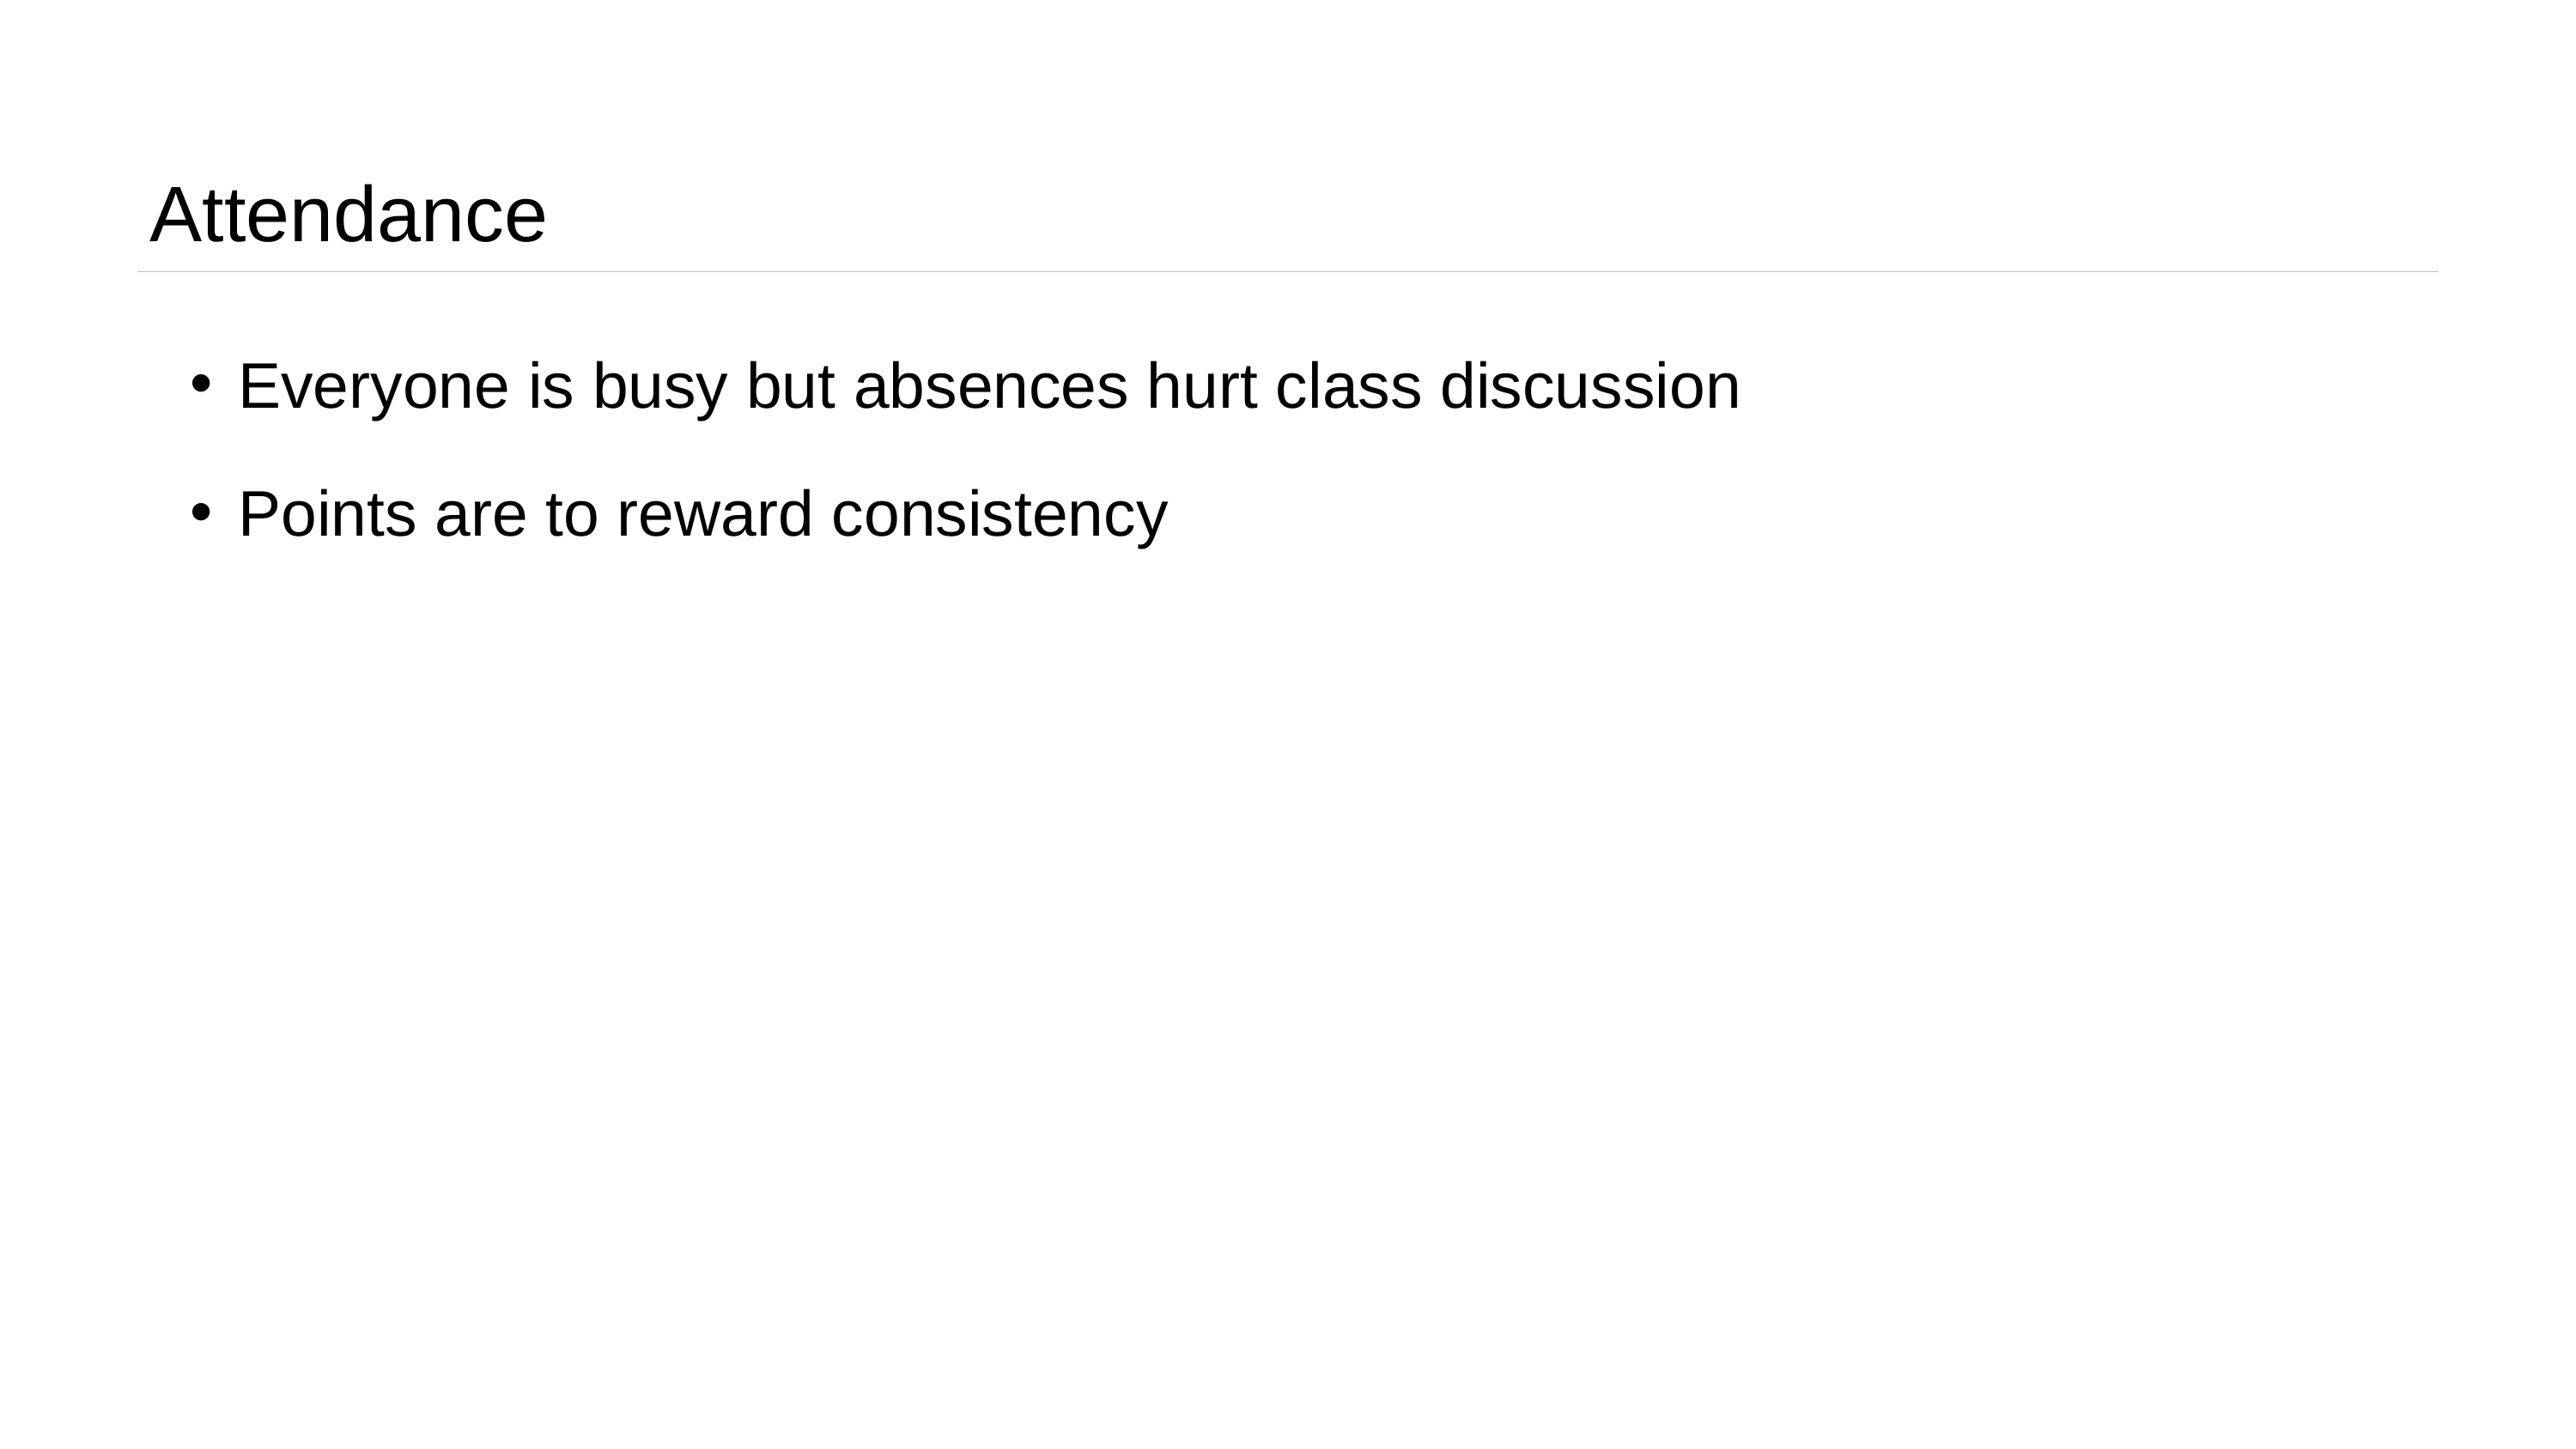

# Attendance
Everyone is busy but absences hurt class discussion
Points are to reward consistency